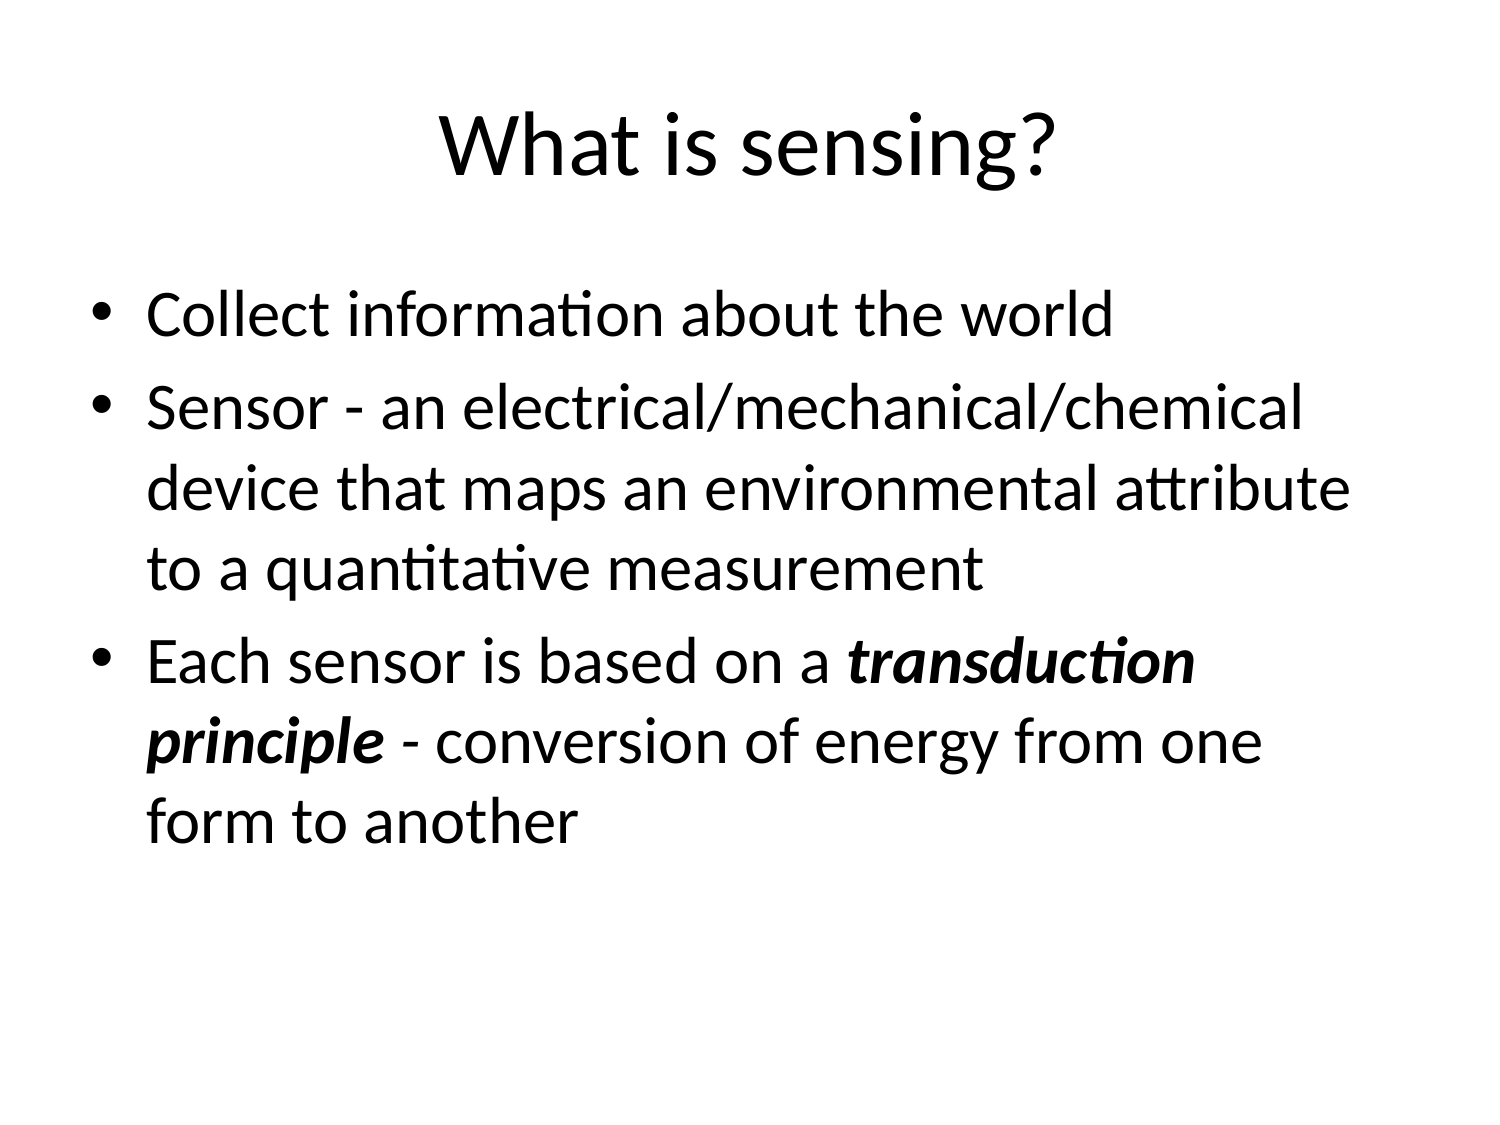

# What is sensing?
Collect information about the world
Sensor - an electrical/mechanical/chemical device that maps an environmental attribute to a quantitative measurement
Each sensor is based on a transduction principle - conversion of energy from one form to another